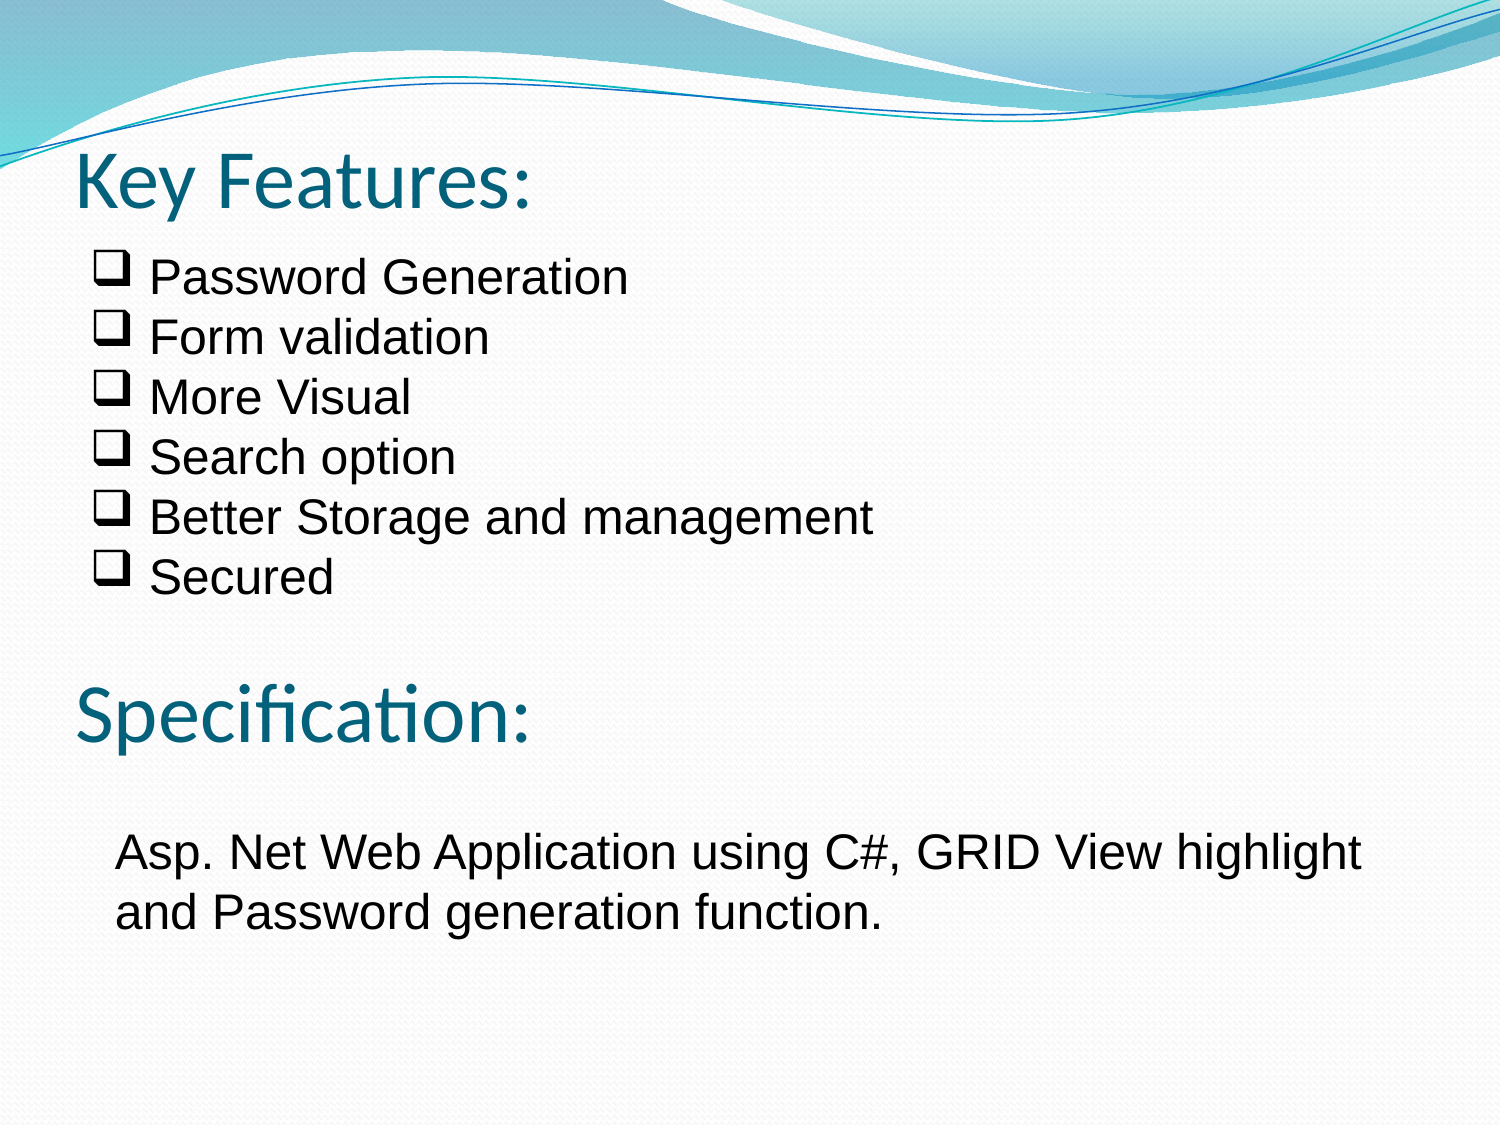

# Key Features:
 Password Generation
 Form validation
 More Visual
 Search option
 Better Storage and management
 Secured
Specification:
Asp. Net Web Application using C#, GRID View highlight and Password generation function.